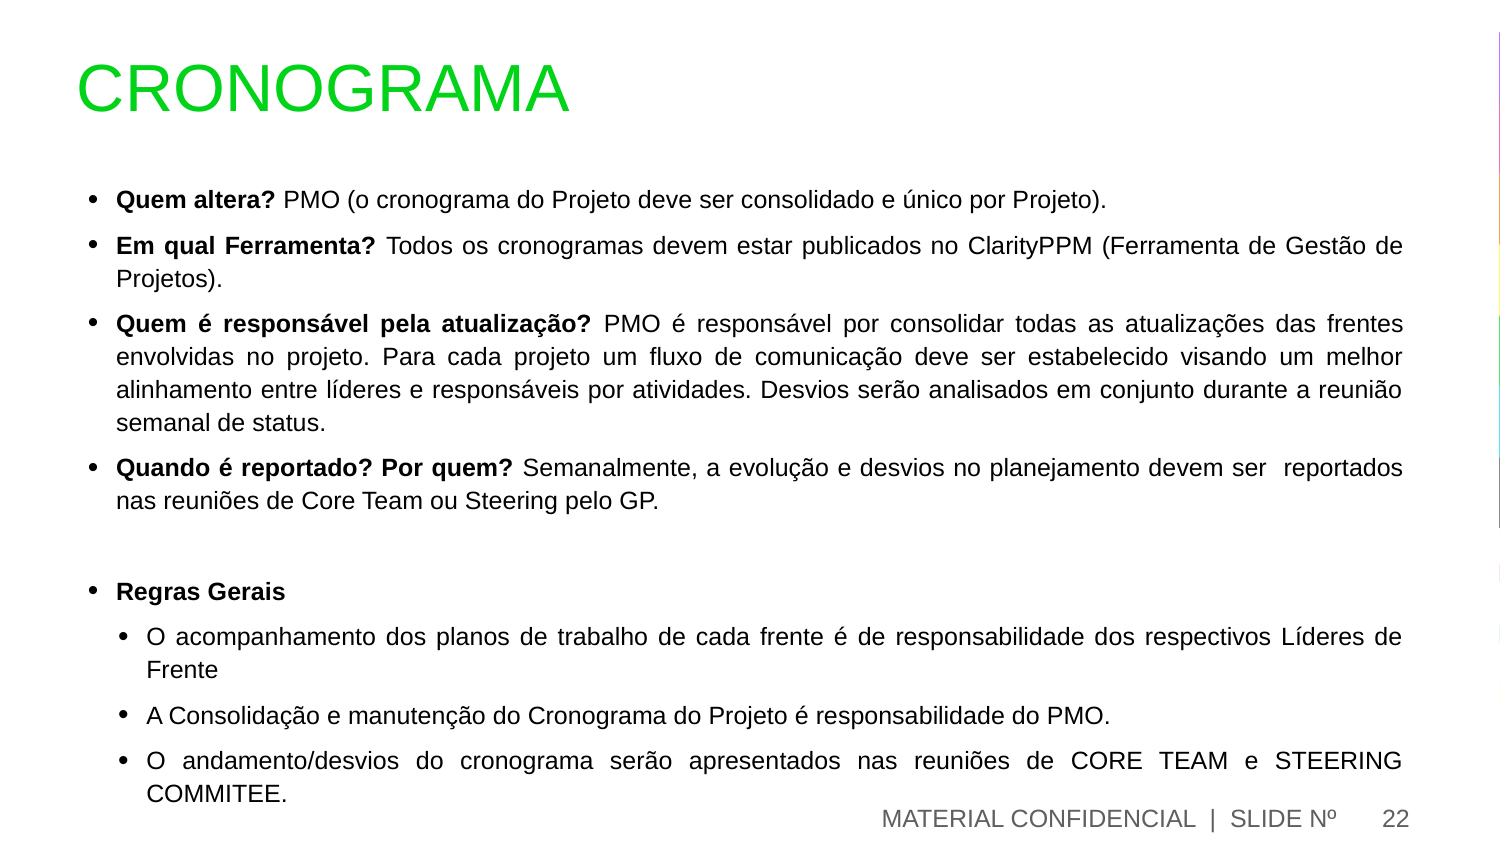

# CRONOGRAMA
Quem altera? PMO (o cronograma do Projeto deve ser consolidado e único por Projeto).
Em qual Ferramenta? Todos os cronogramas devem estar publicados no ClarityPPM (Ferramenta de Gestão de Projetos).
Quem é responsável pela atualização? PMO é responsável por consolidar todas as atualizações das frentes envolvidas no projeto. Para cada projeto um fluxo de comunicação deve ser estabelecido visando um melhor alinhamento entre líderes e responsáveis por atividades. Desvios serão analisados em conjunto durante a reunião semanal de status.
Quando é reportado? Por quem? Semanalmente, a evolução e desvios no planejamento devem ser  reportados nas reuniões de Core Team ou Steering pelo GP.

Regras Gerais
O acompanhamento dos planos de trabalho de cada frente é de responsabilidade dos respectivos Líderes de Frente
A Consolidação e manutenção do Cronograma do Projeto é responsabilidade do PMO.
O andamento/desvios do cronograma serão apresentados nas reuniões de CORE TEAM e STEERING COMMITEE.
MATERIAL CONFIDENCIAL  |  SLIDE Nº
22